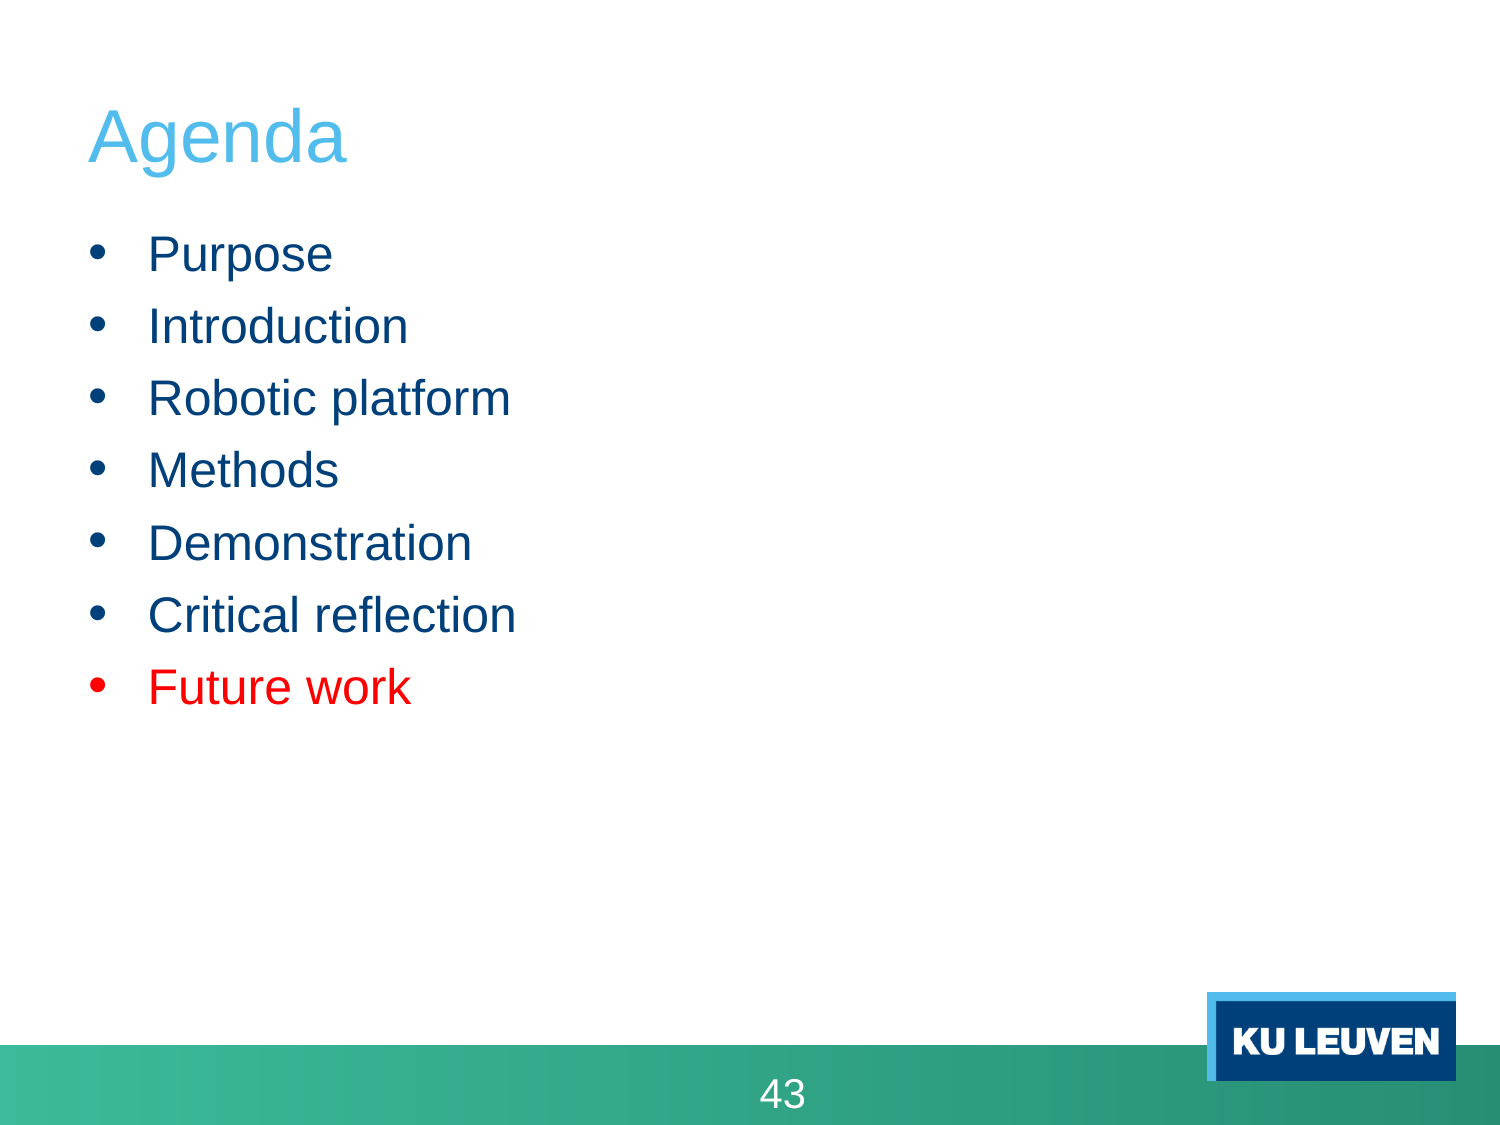

# Agenda
Purpose
Introduction
Robotic platform
Methods
Demonstration
Critical reflection
Future work
43